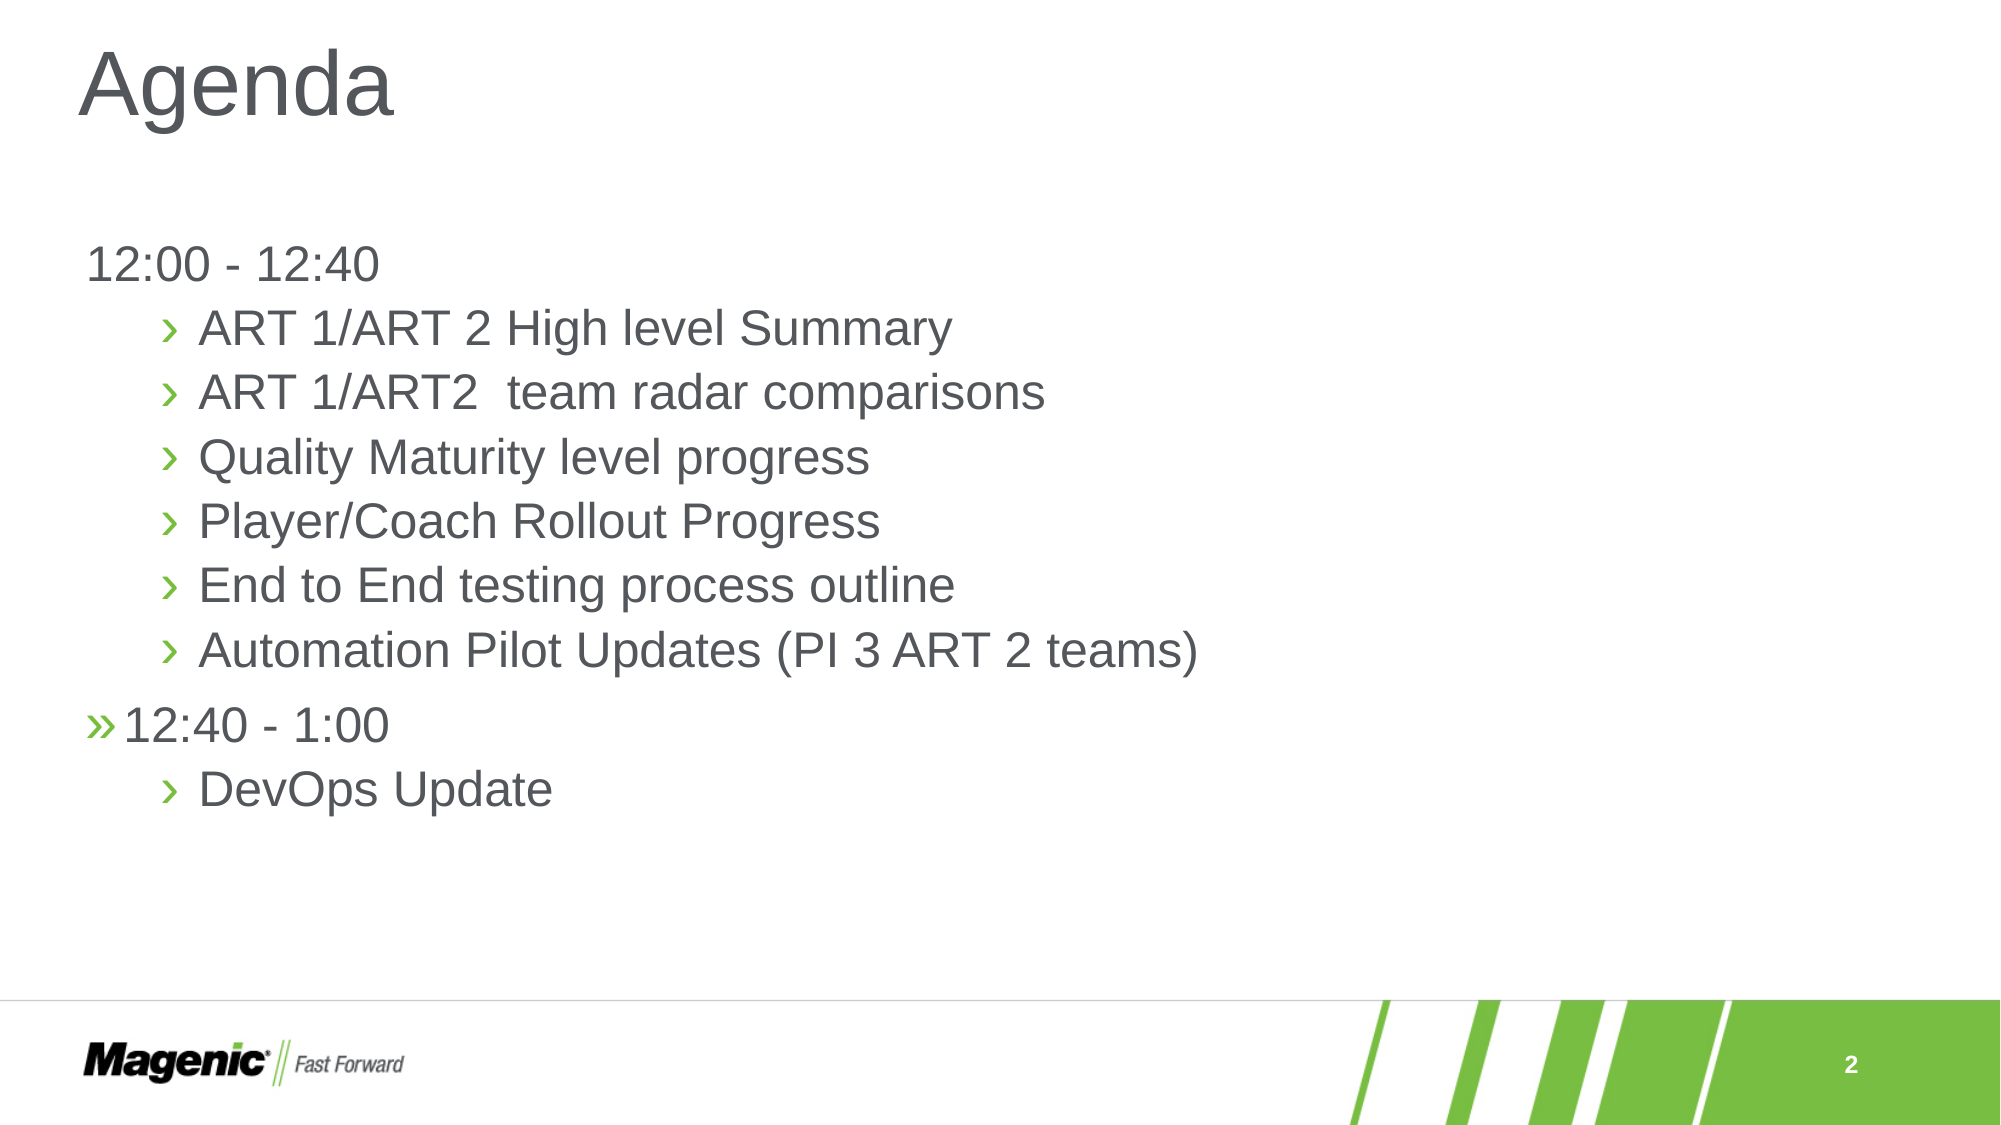

# Agenda

12:00 - 12:40
ART 1/ART 2 High level Summary
ART 1/ART2  team radar comparisons
Quality Maturity level progress
Player/Coach Rollout Progress
End to End testing process outline
Automation Pilot Updates (PI 3 ART 2 teams)
12:40 - 1:00
DevOps Update